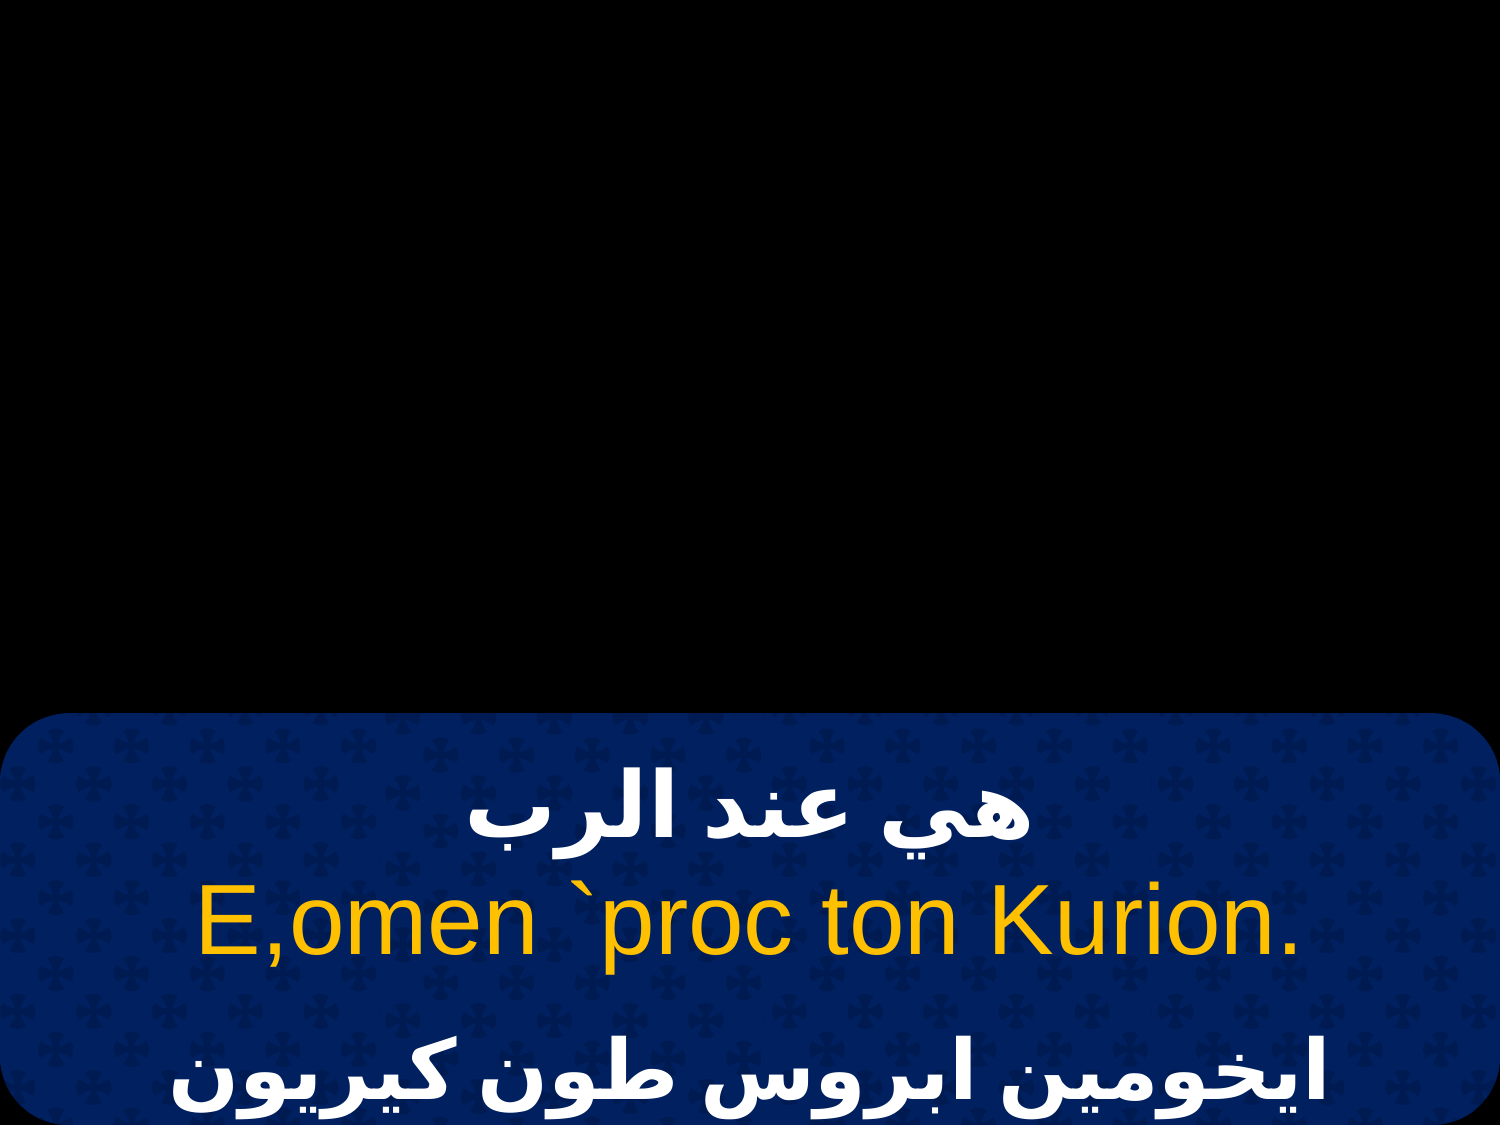

# هي عند الرب
E,omen `proc ton Kurion.
ايخومين ابروس طون كيريون